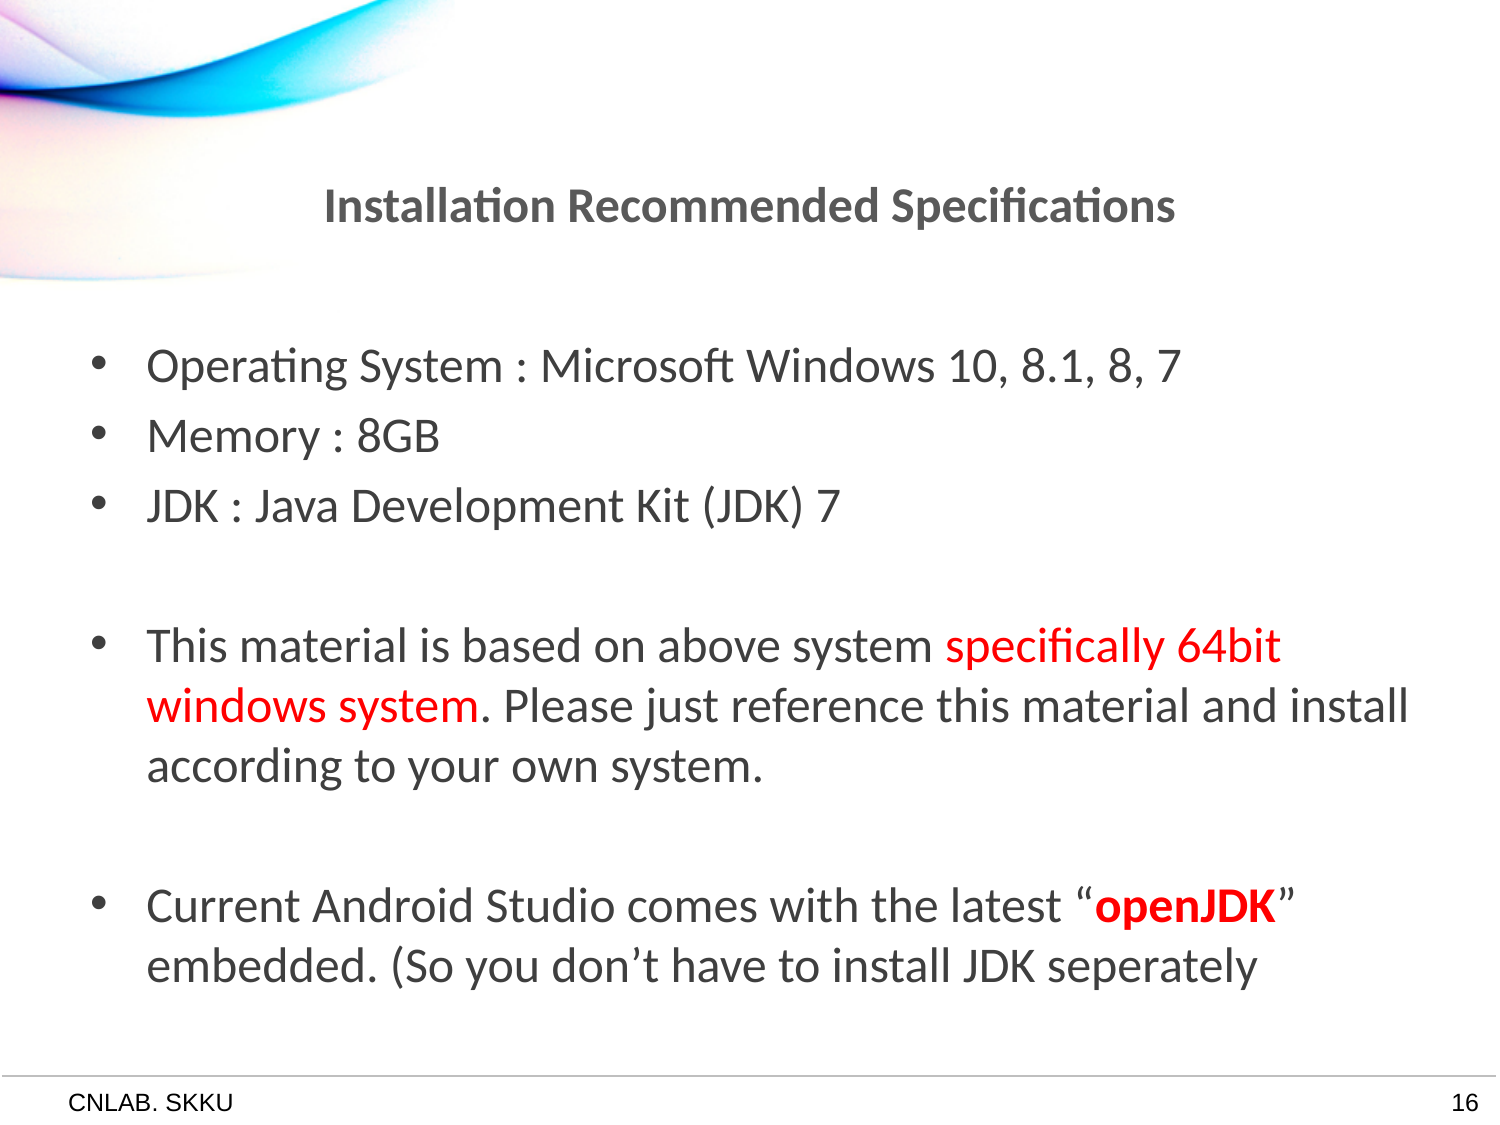

# Installation Recommended Specifications
Operating System : Microsoft Windows 10, 8.1, 8, 7
Memory : 8GB
JDK : Java Development Kit (JDK) 7

This material is based on above system specifically 64bit windows system. Please just reference this material and install according to your own system.

Current Android Studio comes with the latest “openJDK” embedded. (So you don’t have to install JDK seperately
16